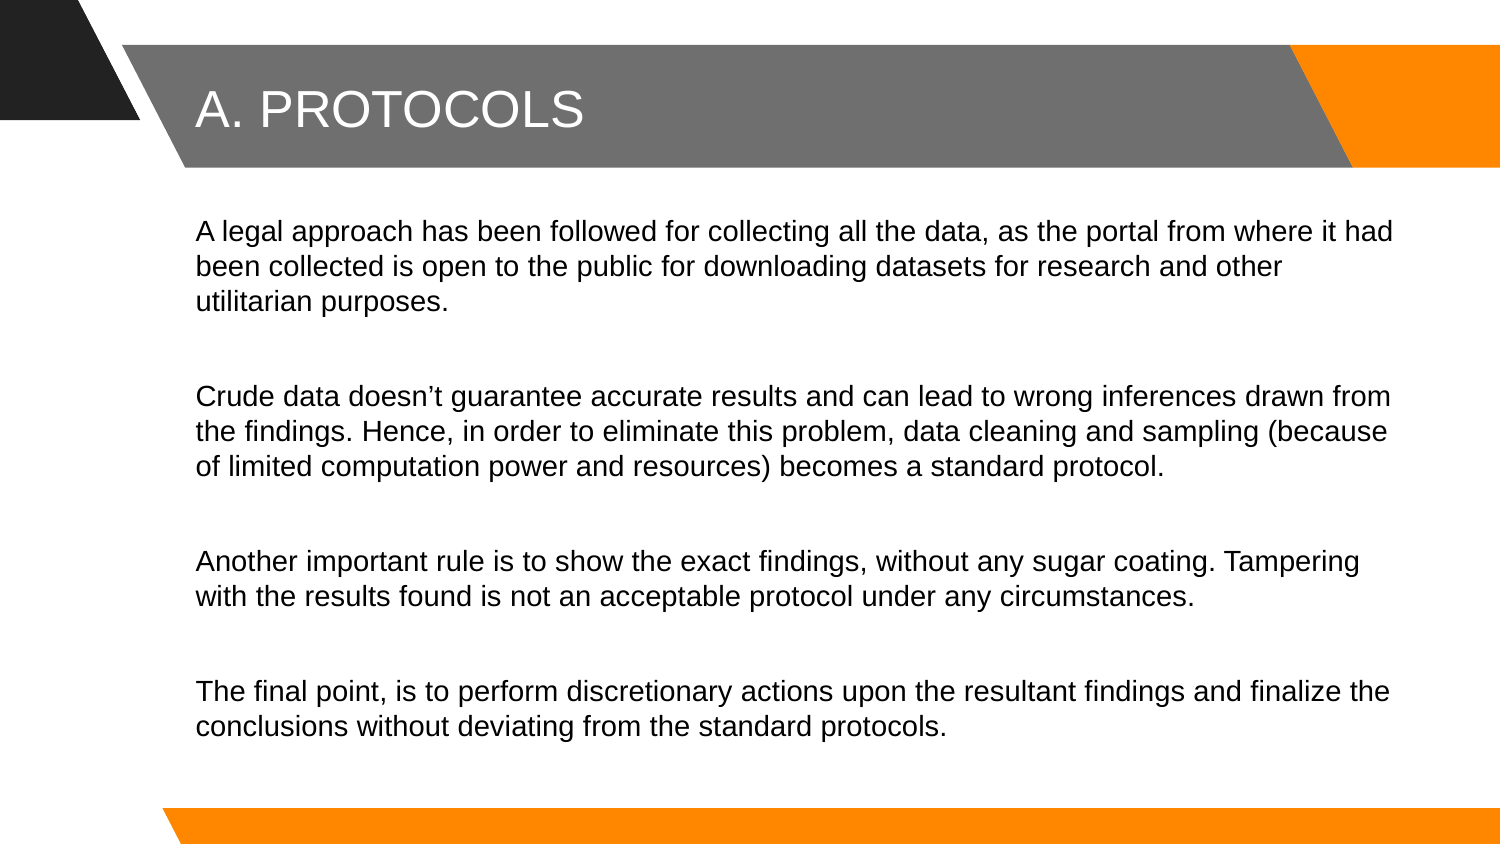

# A. PROTOCOLS
A legal approach has been followed for collecting all the data, as the portal from where it had been collected is open to the public for downloading datasets for research and other utilitarian purposes.

Crude data doesn’t guarantee accurate results and can lead to wrong inferences drawn from the findings. Hence, in order to eliminate this problem, data cleaning and sampling (because of limited computation power and resources) becomes a standard protocol.

Another important rule is to show the exact findings, without any sugar coating. Tampering with the results found is not an acceptable protocol under any circumstances.

The final point, is to perform discretionary actions upon the resultant findings and finalize the conclusions without deviating from the standard protocols.